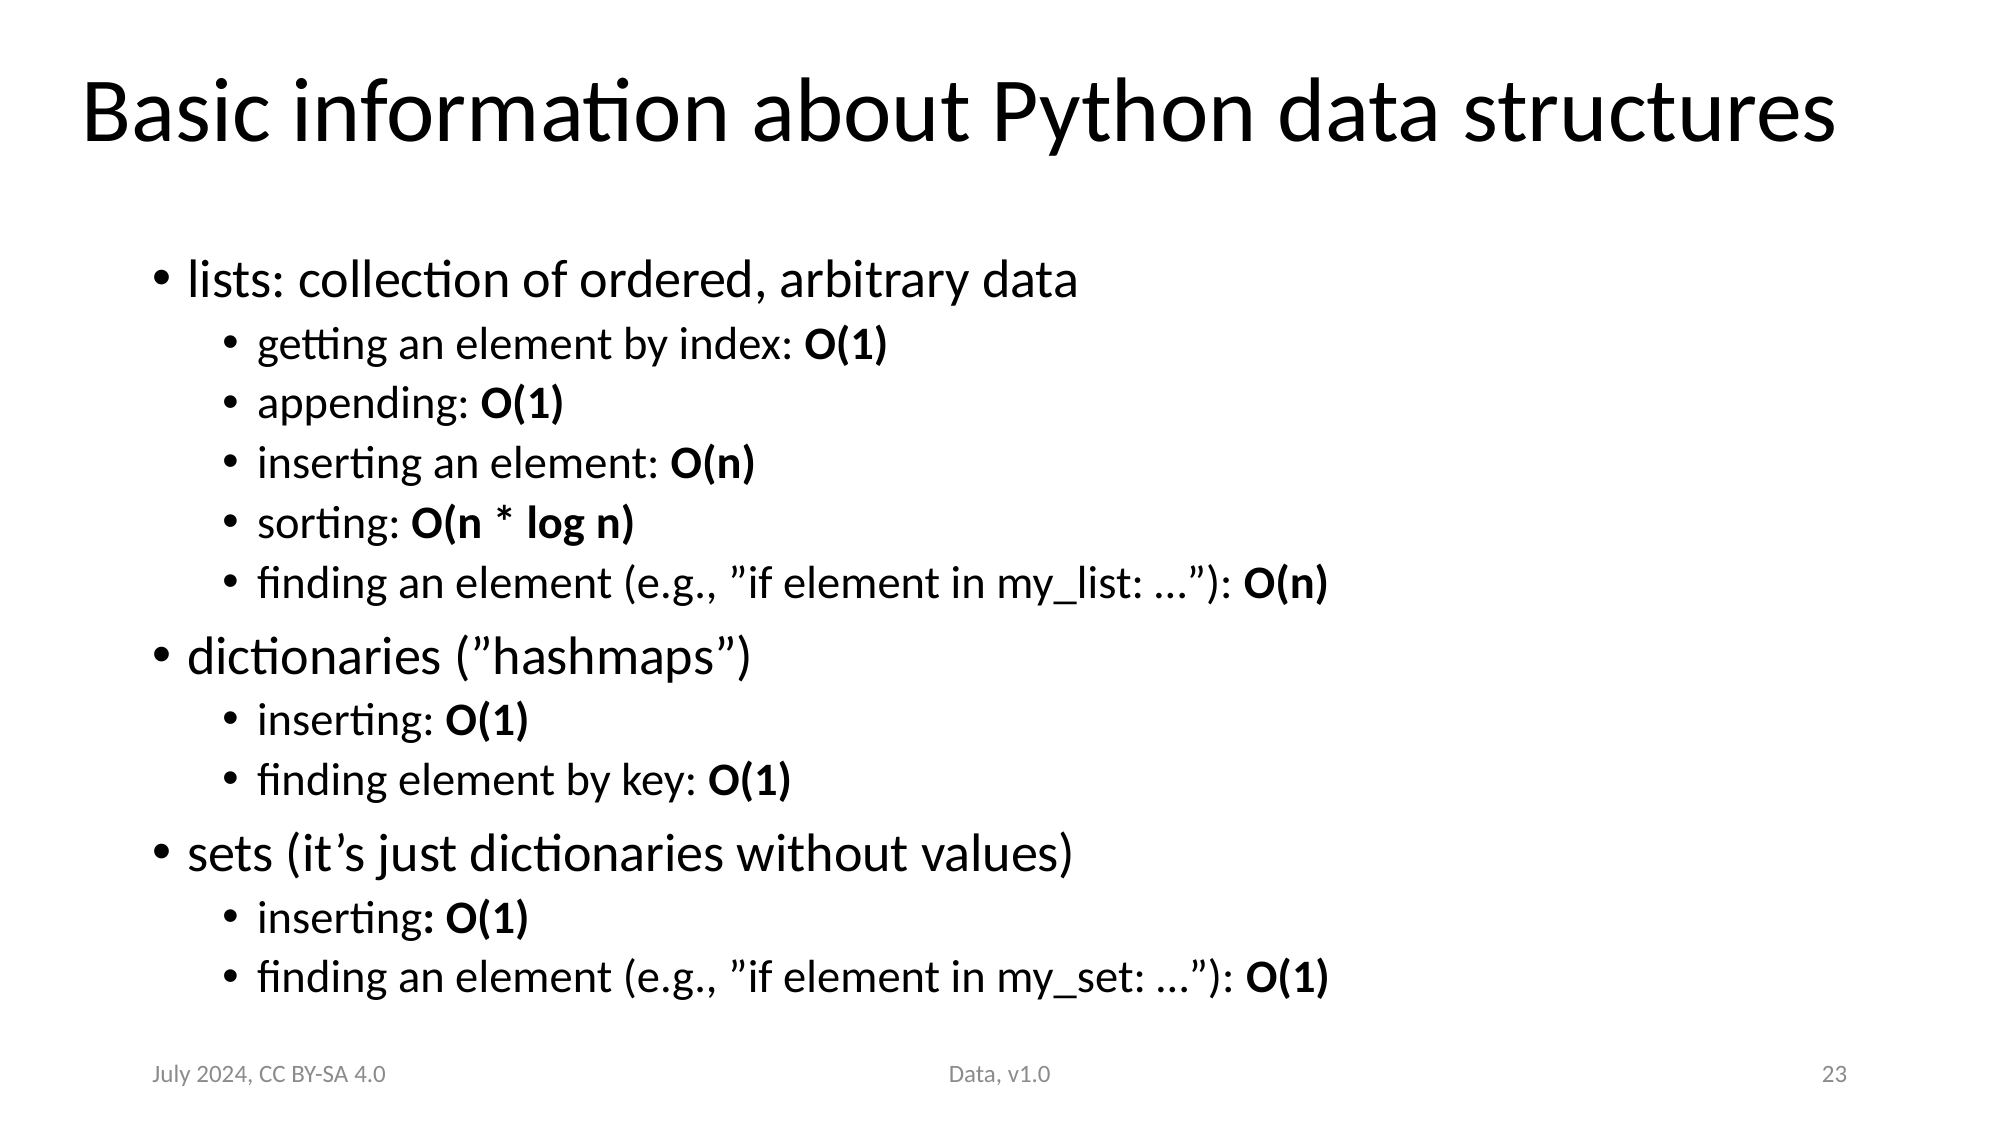

# Basic information about Python data structures
lists: collection of ordered, arbitrary data
getting an element by index: O(1)
appending: O(1)
inserting an element: O(n)
sorting: O(n * log n)
finding an element (e.g., ”if element in my_list: …”): O(n)
dictionaries (”hashmaps”)
inserting: O(1)
finding element by key: O(1)
sets (it’s just dictionaries without values)
inserting: O(1)
finding an element (e.g., ”if element in my_set: …”): O(1)

July 2024, CC BY-SA 4.0
Data, v1.0
23